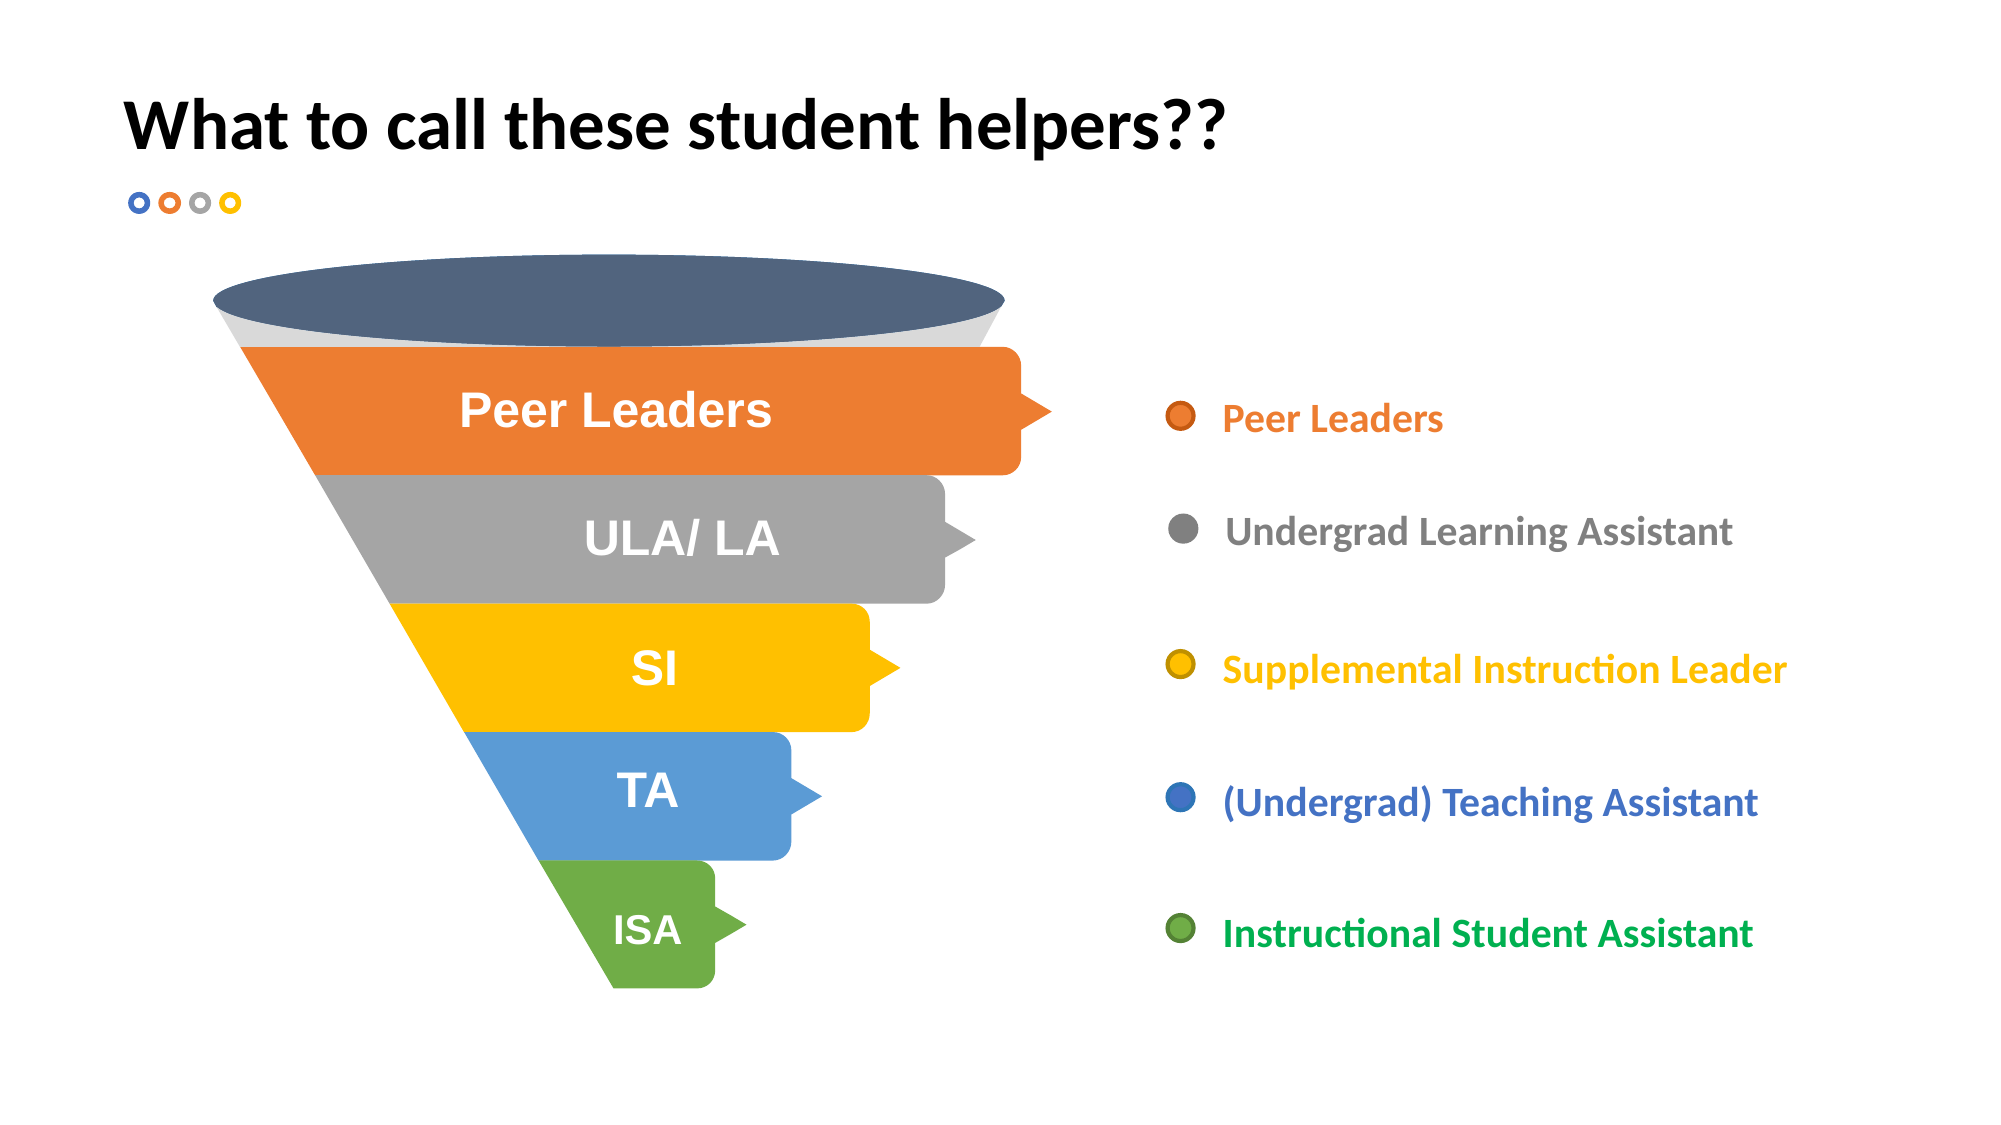

What to call these student helpers??

Peer Leaders
ULA/ LA
SI
TA
ISA
Peer Leaders

Undergrad Learning Assistant

Supplemental Instruction Leader

(Undergrad) Teaching Assistant

Instructional Student Assistant